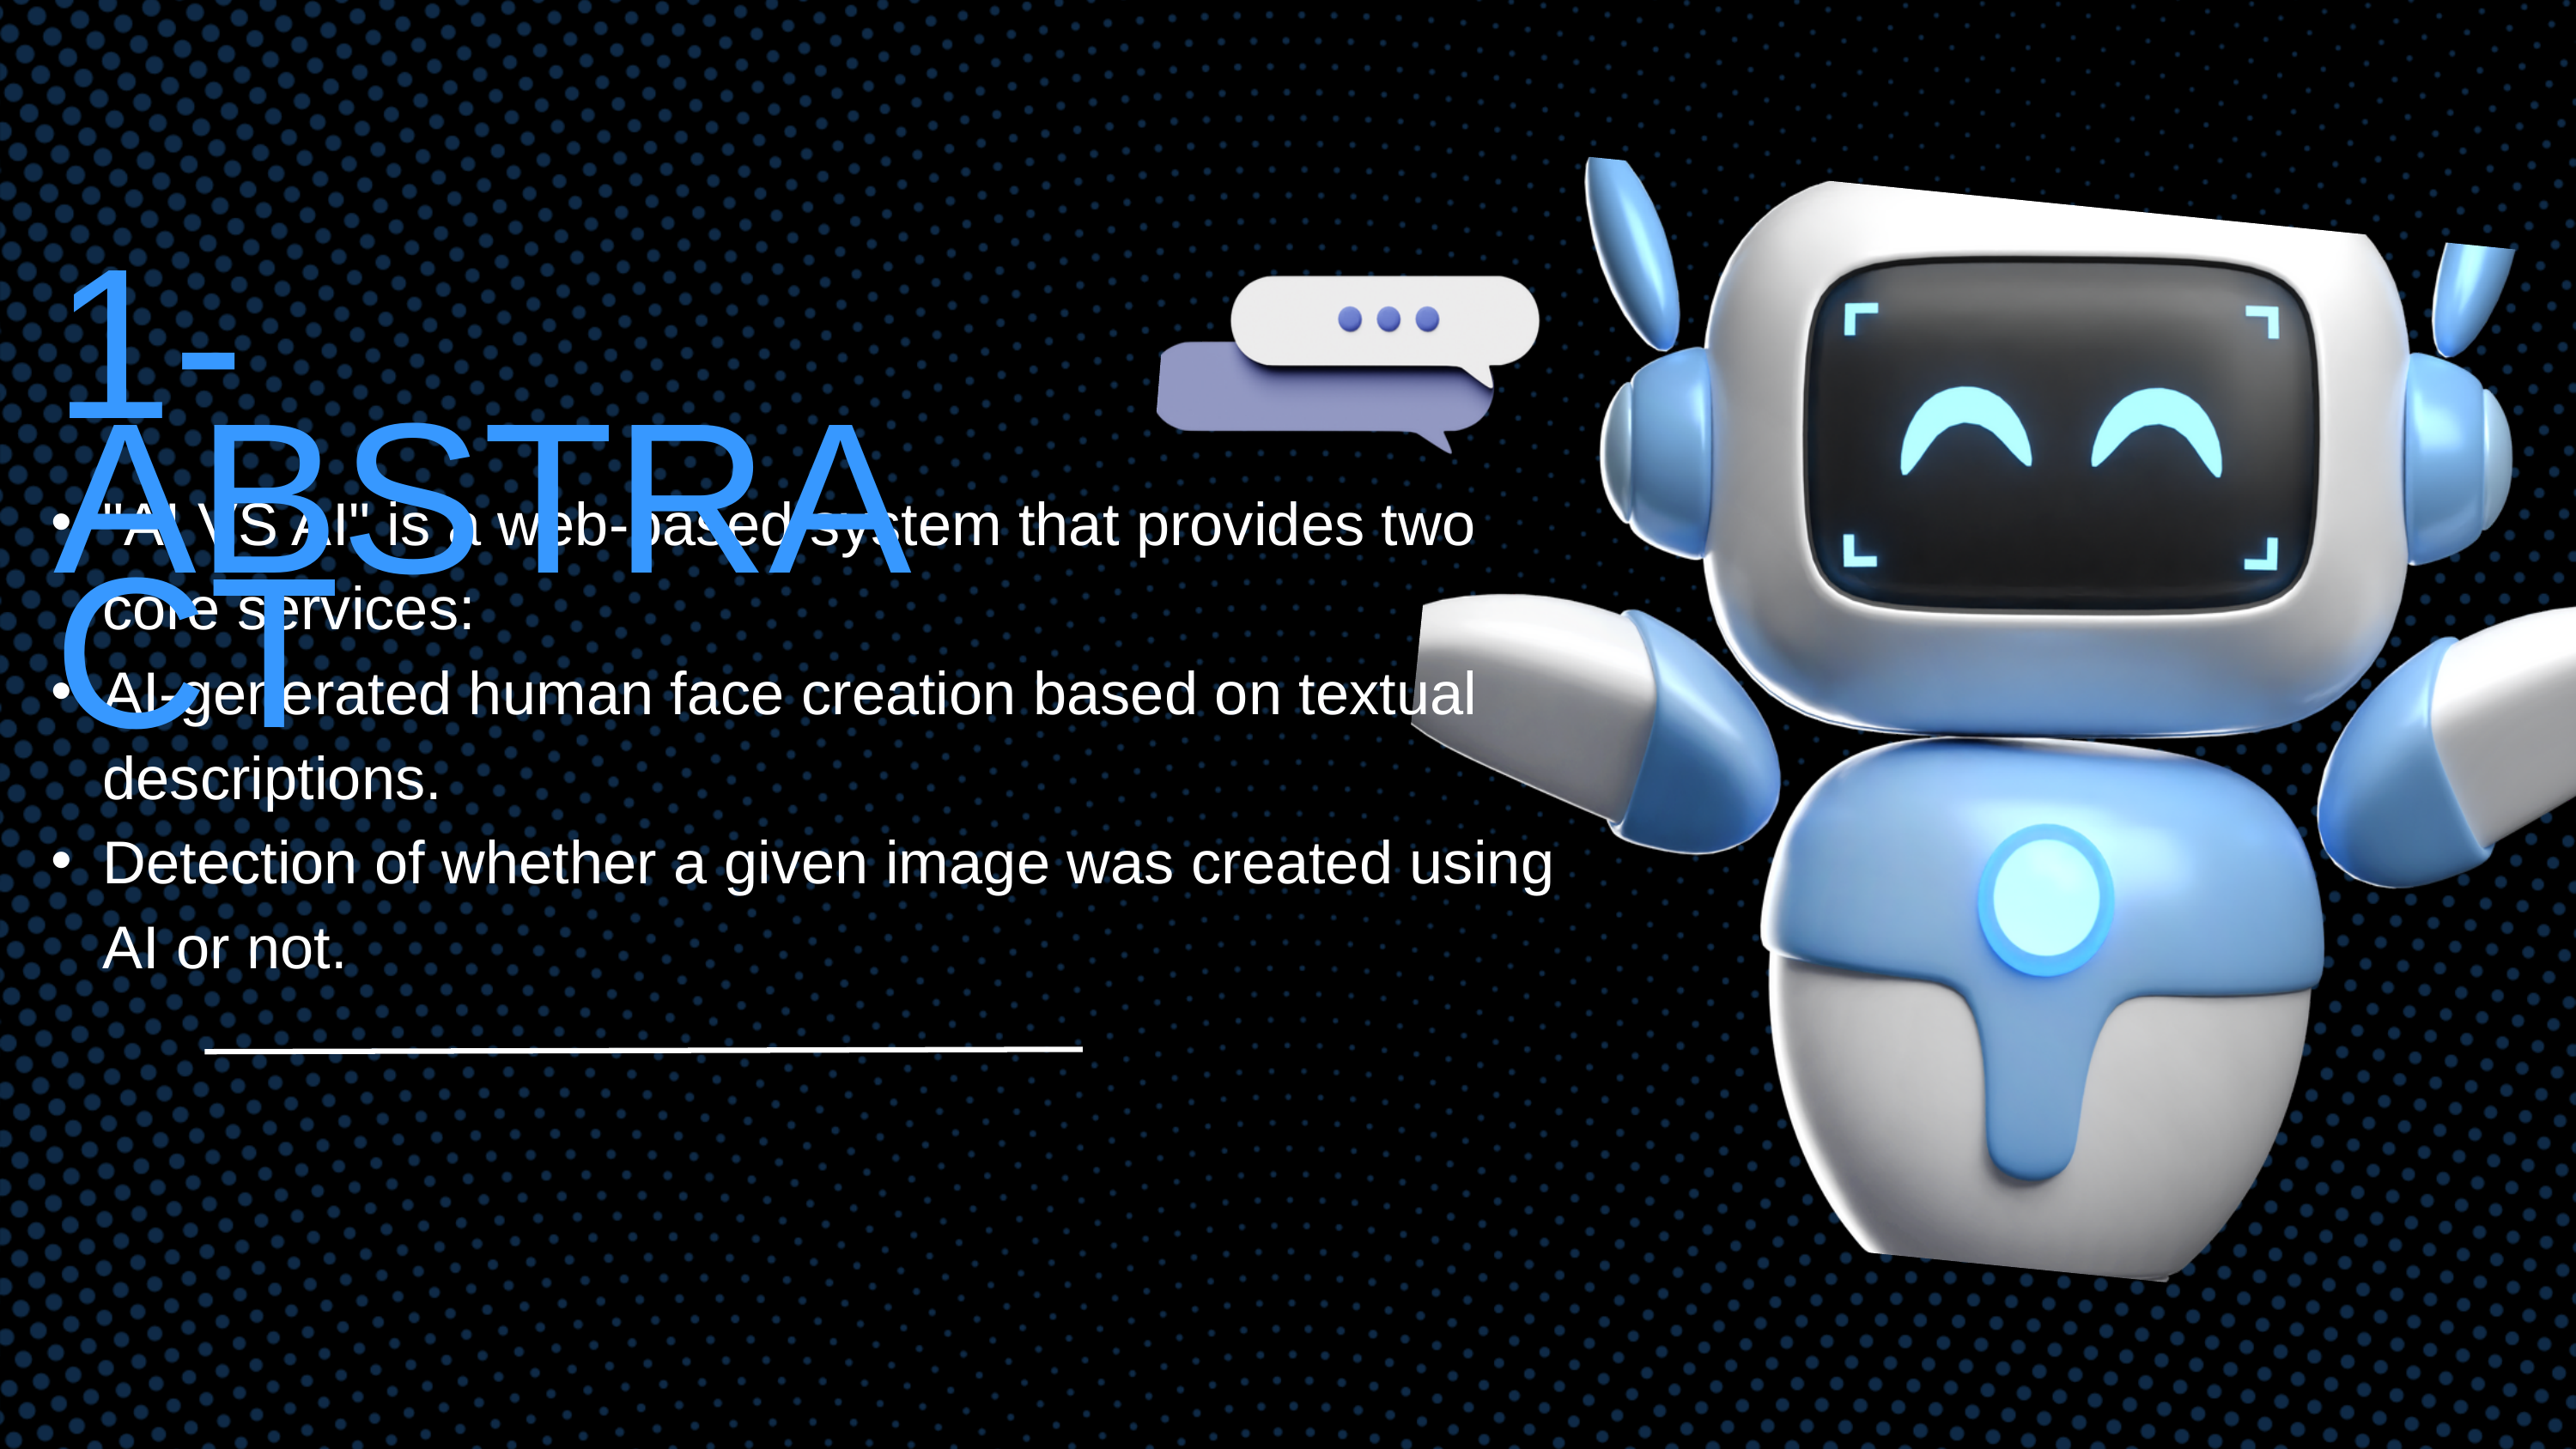

1-ABSTRACT
"AI VS AI" is a web-based system that provides two core services:
AI-generated human face creation based on textual descriptions.
Detection of whether a given image was created using AI or not.